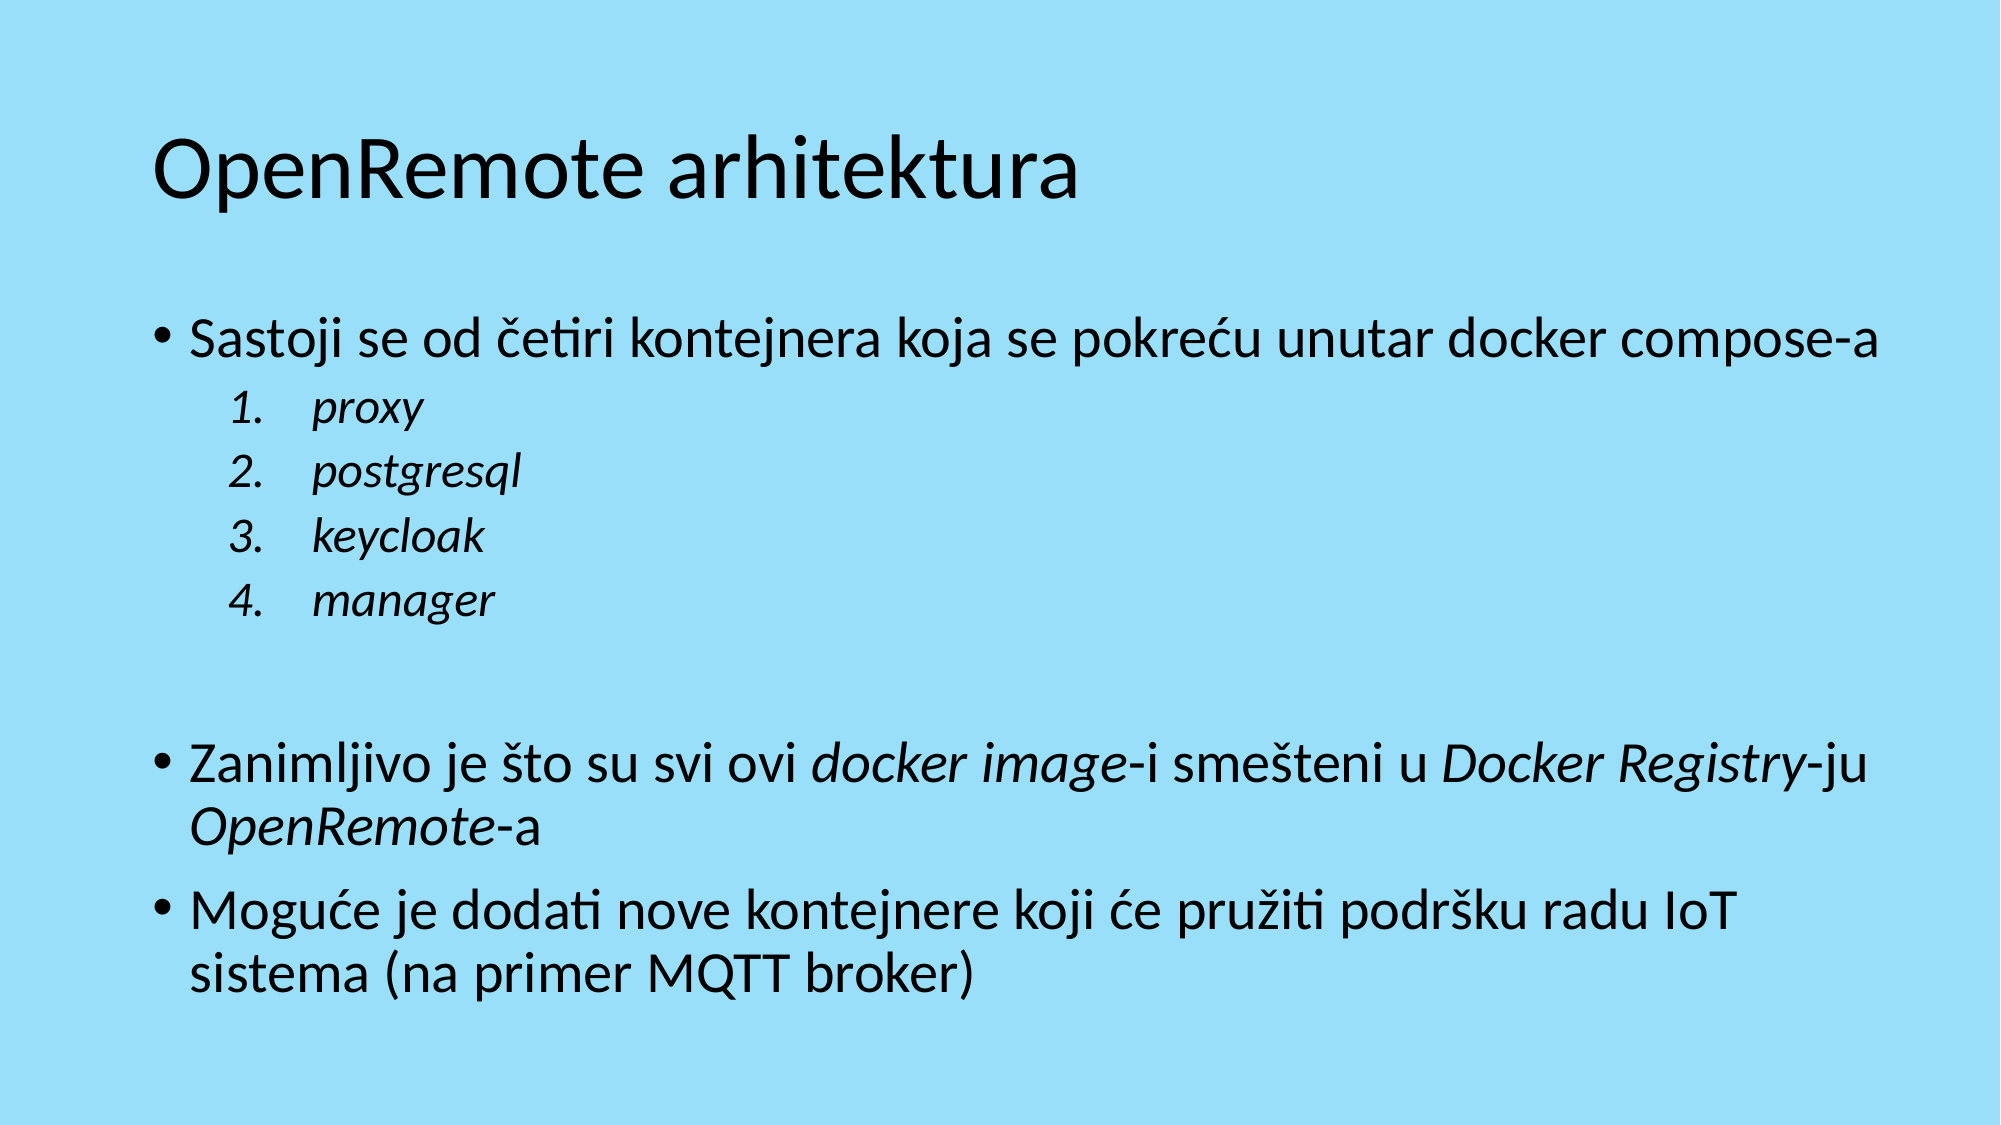

# OpenRemote arhitektura
Sastoji se od četiri kontejnera koja se pokreću unutar docker compose-a
proxy
postgresql
keycloak
manager

Zanimljivo je što su svi ovi docker image-i smešteni u Docker Registry-ju OpenRemote-a
Moguće je dodati nove kontejnere koji će pružiti podršku radu IoT sistema (na primer MQTT broker)